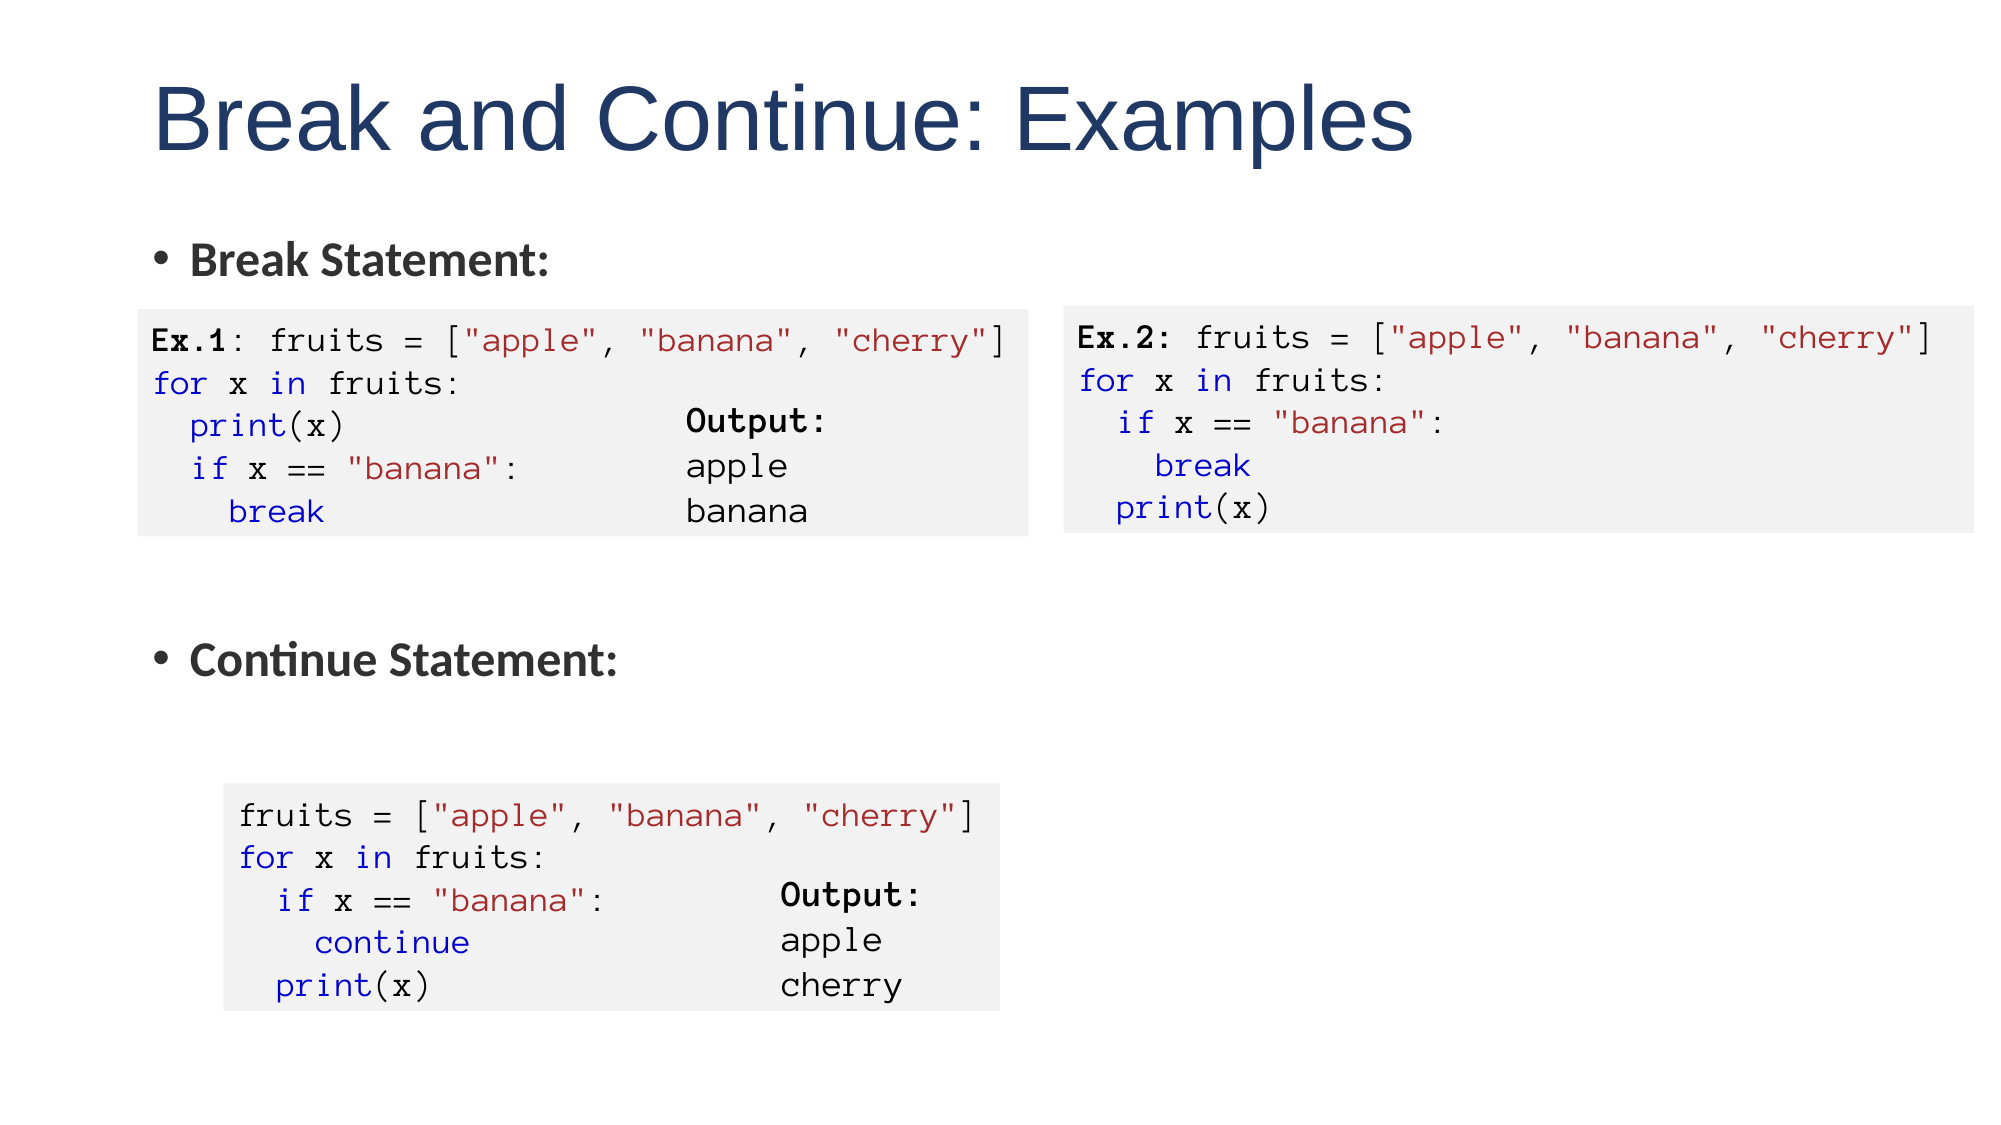

# Break and Continue: Examples
Break Statement:

Continue Statement:

Ex.2: fruits = ["apple", "banana", "cherry"]
for x in fruits:
  if x == "banana":
    break
  print(x)
Ex.1: fruits = ["apple", "banana", "cherry"]
for x in fruits:
  print(x)
  if x == "banana":
    break
Output:
apple
banana
fruits = ["apple", "banana", "cherry"]
for x in fruits:
  if x == "banana":
    continue
  print(x)
Output:
apple
cherry